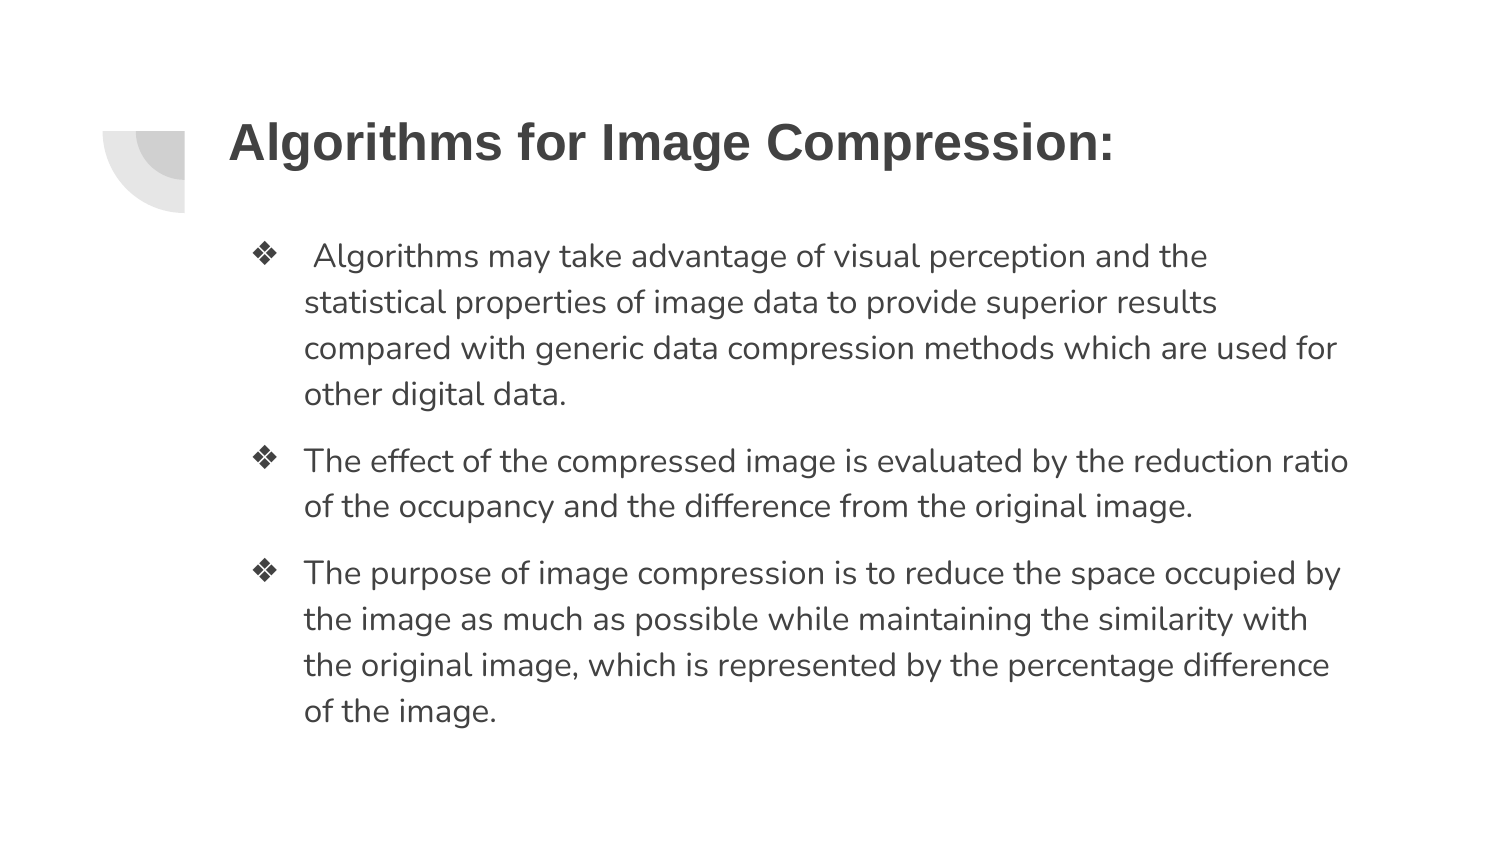

# Algorithms for Image Compression:
 Algorithms may take advantage of visual perception and the statistical properties of image data to provide superior results compared with generic data compression methods which are used for other digital data.
The effect of the compressed image is evaluated by the reduction ratio of the occupancy and the difference from the original image.
The purpose of image compression is to reduce the space occupied by the image as much as possible while maintaining the similarity with the original image, which is represented by the percentage difference of the image.